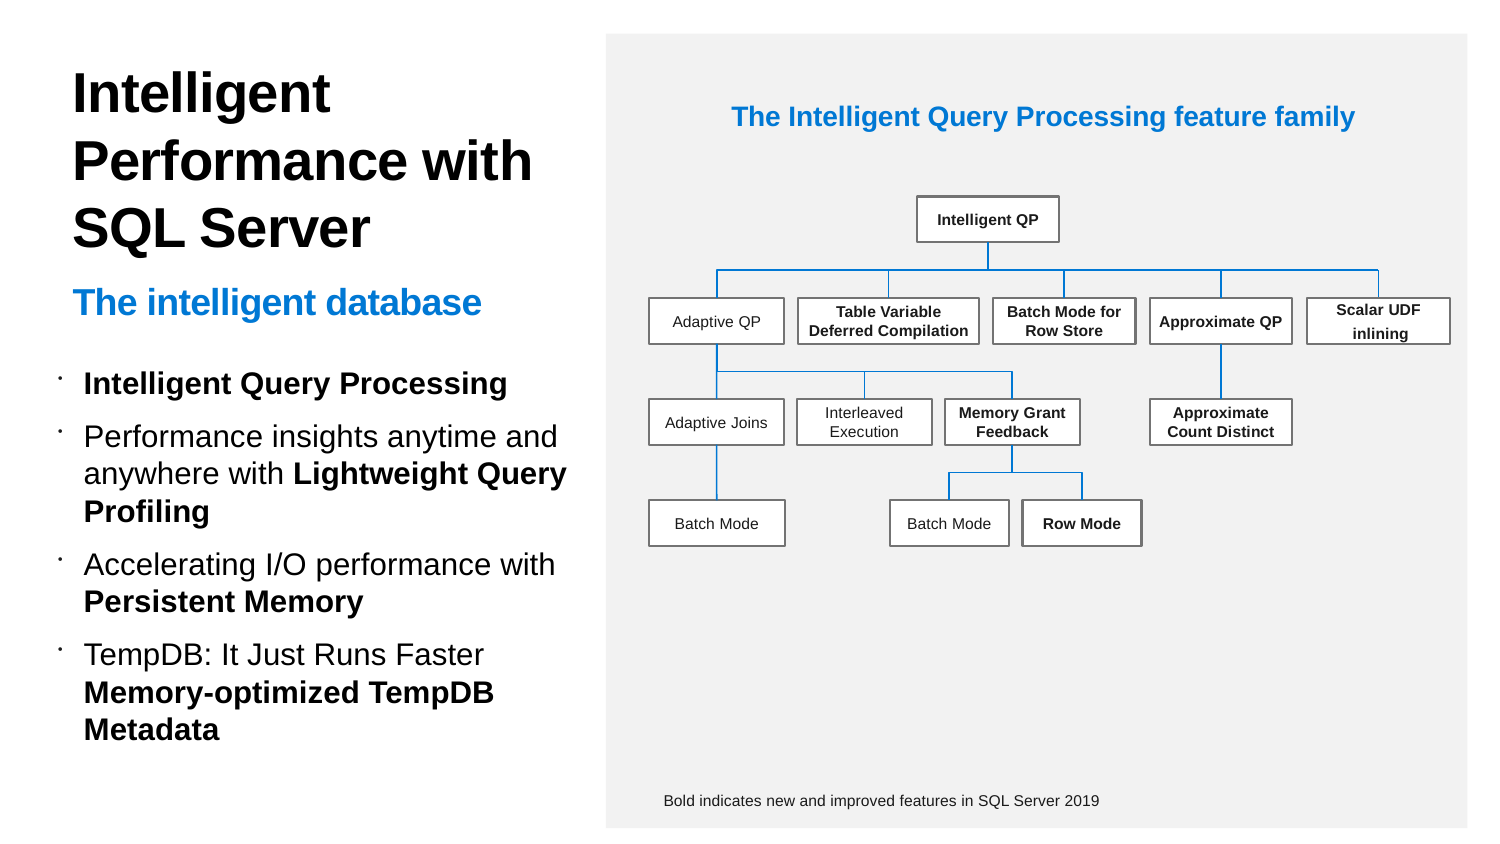

# Intelligent Performance with SQL Server The intelligent database
The Intelligent Query Processing feature family
Intelligent QP
Scalar UDF
 inlining
Adaptive QP
Table Variable
Deferred Compilation
Batch Mode for Row Store
Approximate QP
Intelligent Query Processing
Performance insights anytime and anywhere with Lightweight Query Profiling
Accelerating I/O performance with Persistent Memory
TempDB: It Just Runs Faster
Memory-optimized TempDB Metadata
Adaptive Joins
Interleaved Execution
Memory Grant Feedback
Approximate Count Distinct
Batch Mode
Batch Mode
Row Mode
Bold indicates new and improved features in SQL Server 2019